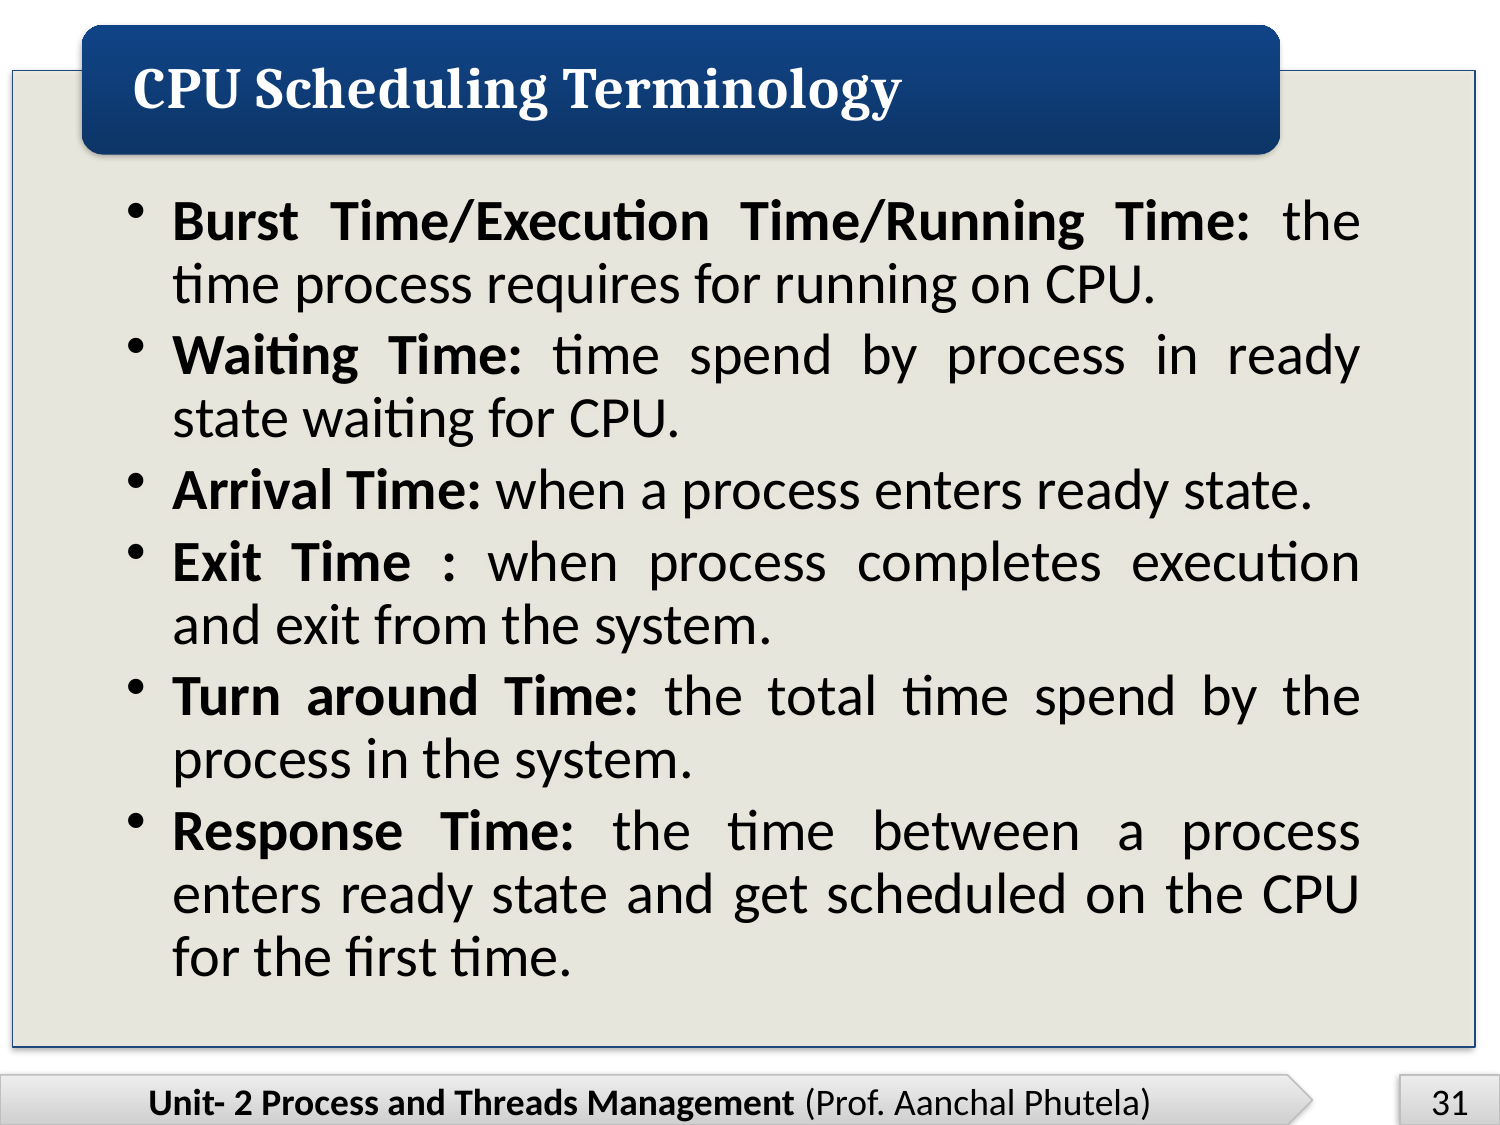

Burst Time/Execution Time/Running Time: the time process requires for running on CPU.
Waiting Time: time spend by process in ready state waiting for CPU.
Arrival Time: when a process enters ready state.
Exit Time : when process completes execution and exit from the system.
Turn around Time: the total time spend by the process in the system.
Response Time: the time between a process enters ready state and get scheduled on the CPU for the first time.
CPU Scheduling Terminology